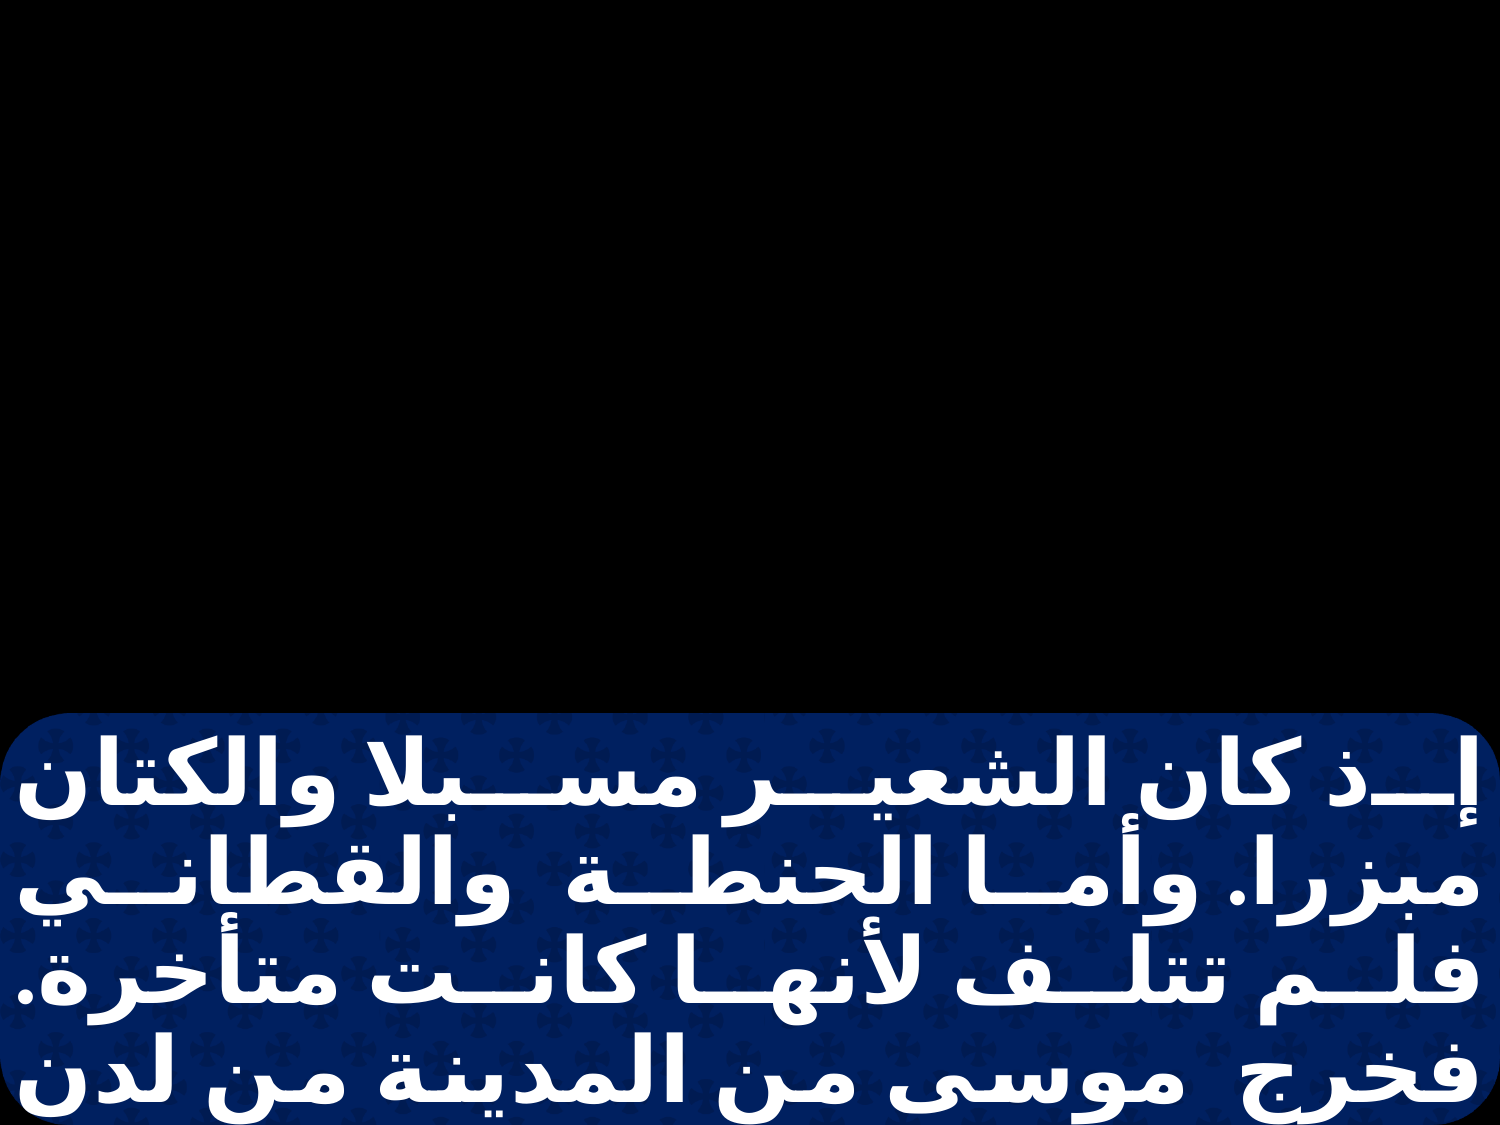

إذ كان الشعير مسبلا والكتان مبزرا. وأما الحنطة  والقطاني فلم تتلف لأنها كانت متأخرة. فخرج  موسى من المدينة من لدن فرعون وبسط يديه إلى  الري، فكفت الرعود والبرد، ولم يعد المطر يهطل